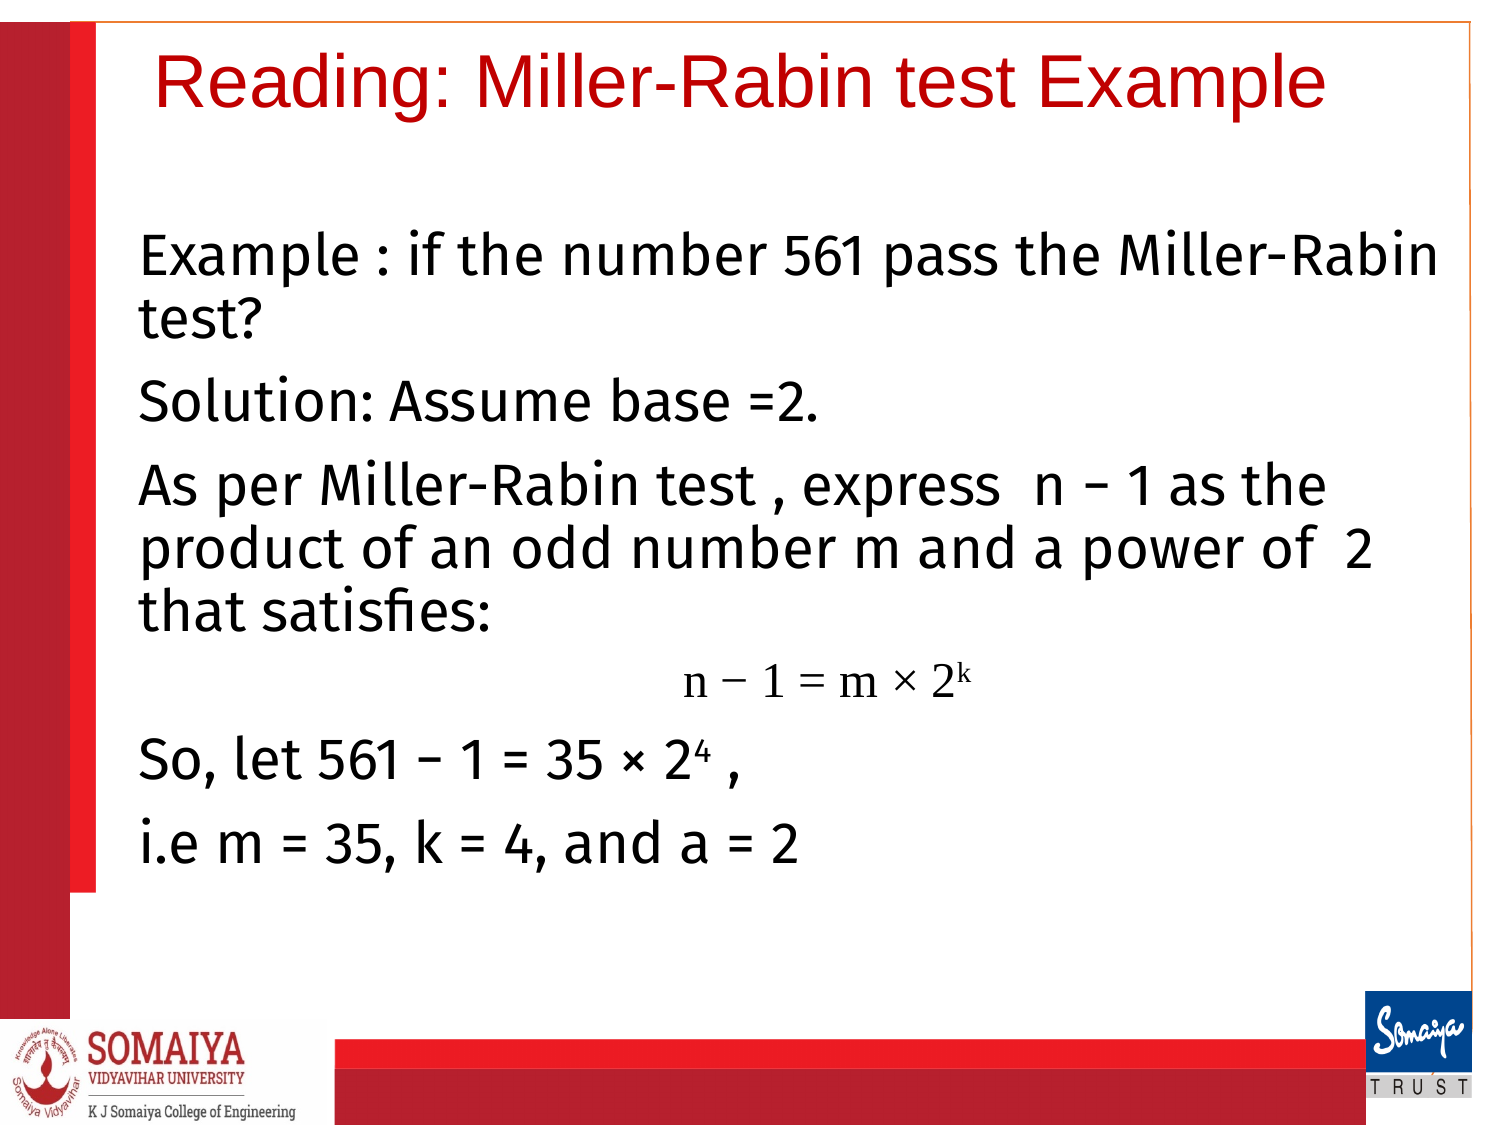

# Reading: Miller-Rabin test Example
Example : if the number 561 pass the Miller-Rabin test?
Solution: Assume base =2.
As per Miller-Rabin test , express  n − 1 as the product of an odd number m and a power of  2 that satisfies:
n − 1 = m × 2k
So, let 561 − 1 = 35 × 24 ,
i.e m = 35, k = 4, and a = 2